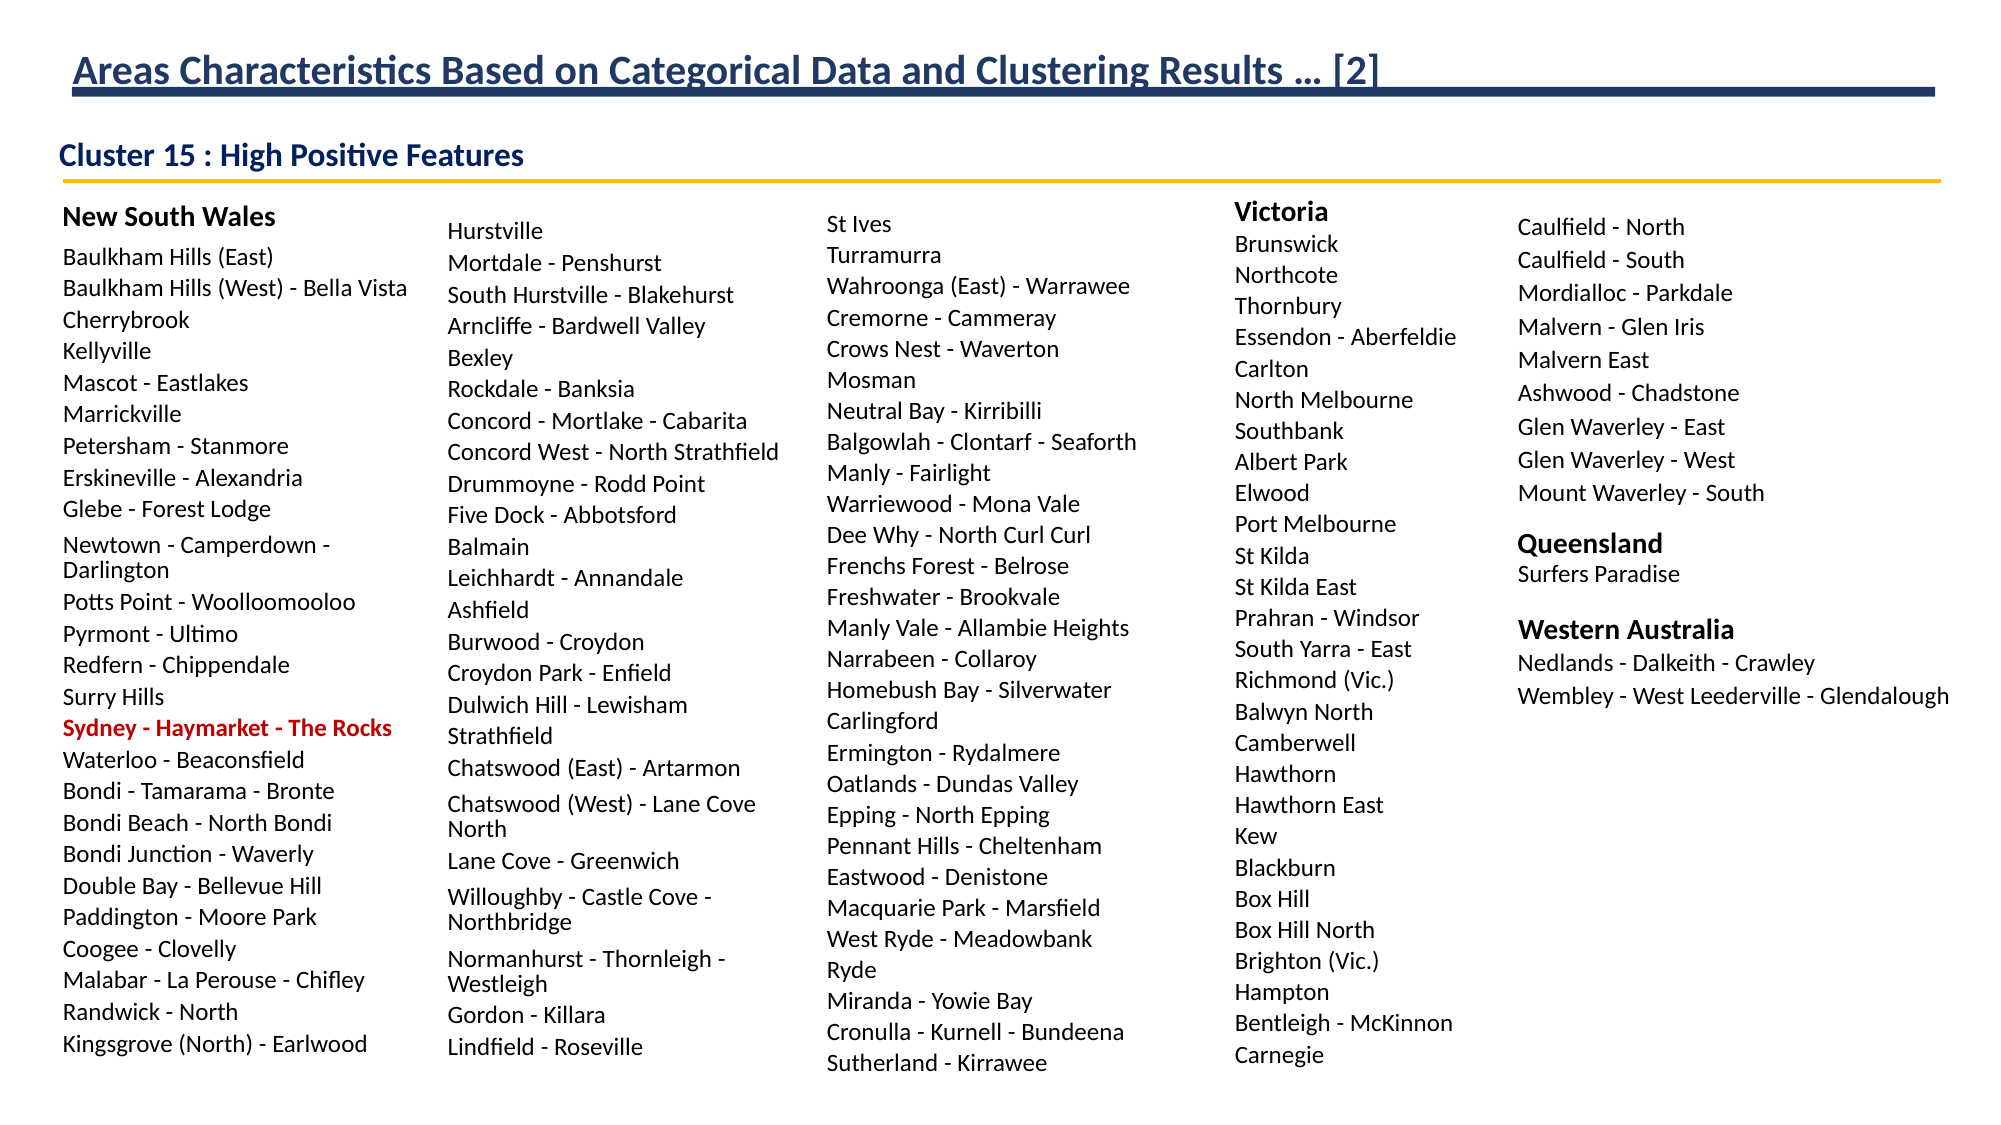

Areas Characteristics Based on Categorical Data and Clustering Results … [2]

Cluster 15 : High Positive Features

Victoria
New South Wales
| St Ives |
| --- |
| Turramurra |
| Wahroonga (East) - Warrawee |
| Cremorne - Cammeray |
| Crows Nest - Waverton |
| Mosman |
| Neutral Bay - Kirribilli |
| Balgowlah - Clontarf - Seaforth |
| Manly - Fairlight |
| Warriewood - Mona Vale |
| Dee Why - North Curl Curl |
| Frenchs Forest - Belrose |
| Freshwater - Brookvale |
| Manly Vale - Allambie Heights |
| Narrabeen - Collaroy |
| Homebush Bay - Silverwater |
| Carlingford |
| Ermington - Rydalmere |
| Oatlands - Dundas Valley |
| Epping - North Epping |
| Pennant Hills - Cheltenham |
| Eastwood - Denistone |
| Macquarie Park - Marsfield |
| West Ryde - Meadowbank |
| Ryde |
| Miranda - Yowie Bay |
| Cronulla - Kurnell - Bundeena |
| Sutherland - Kirrawee |
| Caulfield - North |
| --- |
| Caulfield - South |
| Mordialloc - Parkdale |
| Malvern - Glen Iris |
| Malvern East |
| Ashwood - Chadstone |
| Glen Waverley - East |
| Glen Waverley - West |
| Mount Waverley - South |
| Hurstville |
| --- |
| Mortdale - Penshurst |
| South Hurstville - Blakehurst |
| Arncliffe - Bardwell Valley |
| Bexley |
| Rockdale - Banksia |
| Concord - Mortlake - Cabarita |
| Concord West - North Strathfield |
| Drummoyne - Rodd Point |
| Five Dock - Abbotsford |
| Balmain |
| Leichhardt - Annandale |
| Ashfield |
| Burwood - Croydon |
| Croydon Park - Enfield |
| Dulwich Hill - Lewisham |
| Strathfield |
| Chatswood (East) - Artarmon |
| Chatswood (West) - Lane Cove North |
| Lane Cove - Greenwich |
| Willoughby - Castle Cove - Northbridge |
| Normanhurst - Thornleigh - Westleigh |
| Gordon - Killara |
| Lindfield - Roseville |
|  |
| Brunswick |
| --- |
| Northcote |
| Thornbury |
| Essendon - Aberfeldie |
| Carlton |
| North Melbourne |
| Southbank |
| Albert Park |
| Elwood |
| Port Melbourne |
| St Kilda |
| St Kilda East |
| Prahran - Windsor |
| South Yarra - East |
| Richmond (Vic.) |
| Balwyn North |
| Camberwell |
| Hawthorn |
| Hawthorn East |
| Kew |
| Blackburn |
| Box Hill |
| Box Hill North |
| Brighton (Vic.) |
| Hampton |
| Bentleigh - McKinnon |
| Carnegie |
|  |
| Baulkham Hills (East) |
| --- |
| Baulkham Hills (West) - Bella Vista |
| Cherrybrook |
| Kellyville |
| Mascot - Eastlakes |
| Marrickville |
| Petersham - Stanmore |
| Erskineville - Alexandria |
| Glebe - Forest Lodge |
| Newtown - Camperdown - Darlington |
| Potts Point - Woolloomooloo |
| Pyrmont - Ultimo |
| Redfern - Chippendale |
| Surry Hills |
| Sydney - Haymarket - The Rocks |
| Waterloo - Beaconsfield |
| Bondi - Tamarama - Bronte |
| Bondi Beach - North Bondi |
| Bondi Junction - Waverly |
| Double Bay - Bellevue Hill |
| Paddington - Moore Park |
| Coogee - Clovelly |
| Malabar - La Perouse - Chifley |
| Randwick - North |
| Kingsgrove (North) - Earlwood |
|  |
|  |
|  |
Queensland
| Surfers Paradise |
| --- |
Western Australia
| Nedlands - Dalkeith - Crawley |
| --- |
| Wembley - West Leederville - Glendalough |